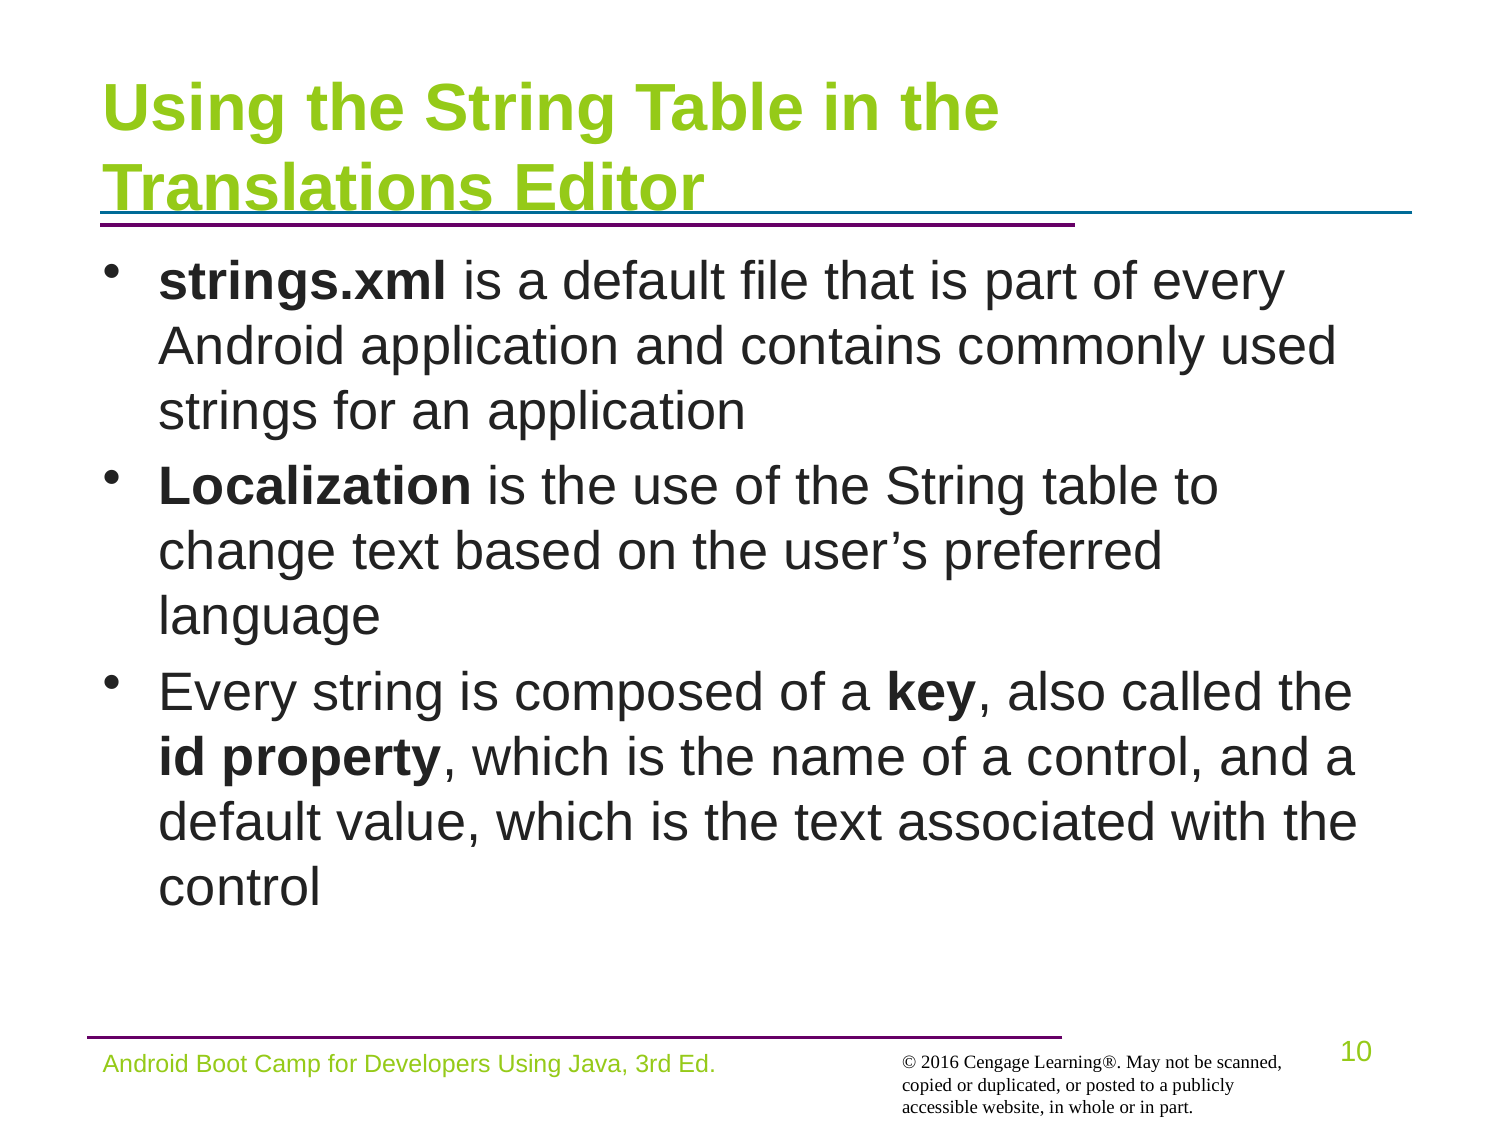

# Using the String Table in the Translations Editor
strings.xml is a default file that is part of every Android application and contains commonly used strings for an application
Localization is the use of the String table to change text based on the user’s preferred language
Every string is composed of a key, also called the
id property, which is the name of a control, and a default value, which is the text associated with the control

Android Boot Camp for Developers Using Java, 3rd Ed.
10